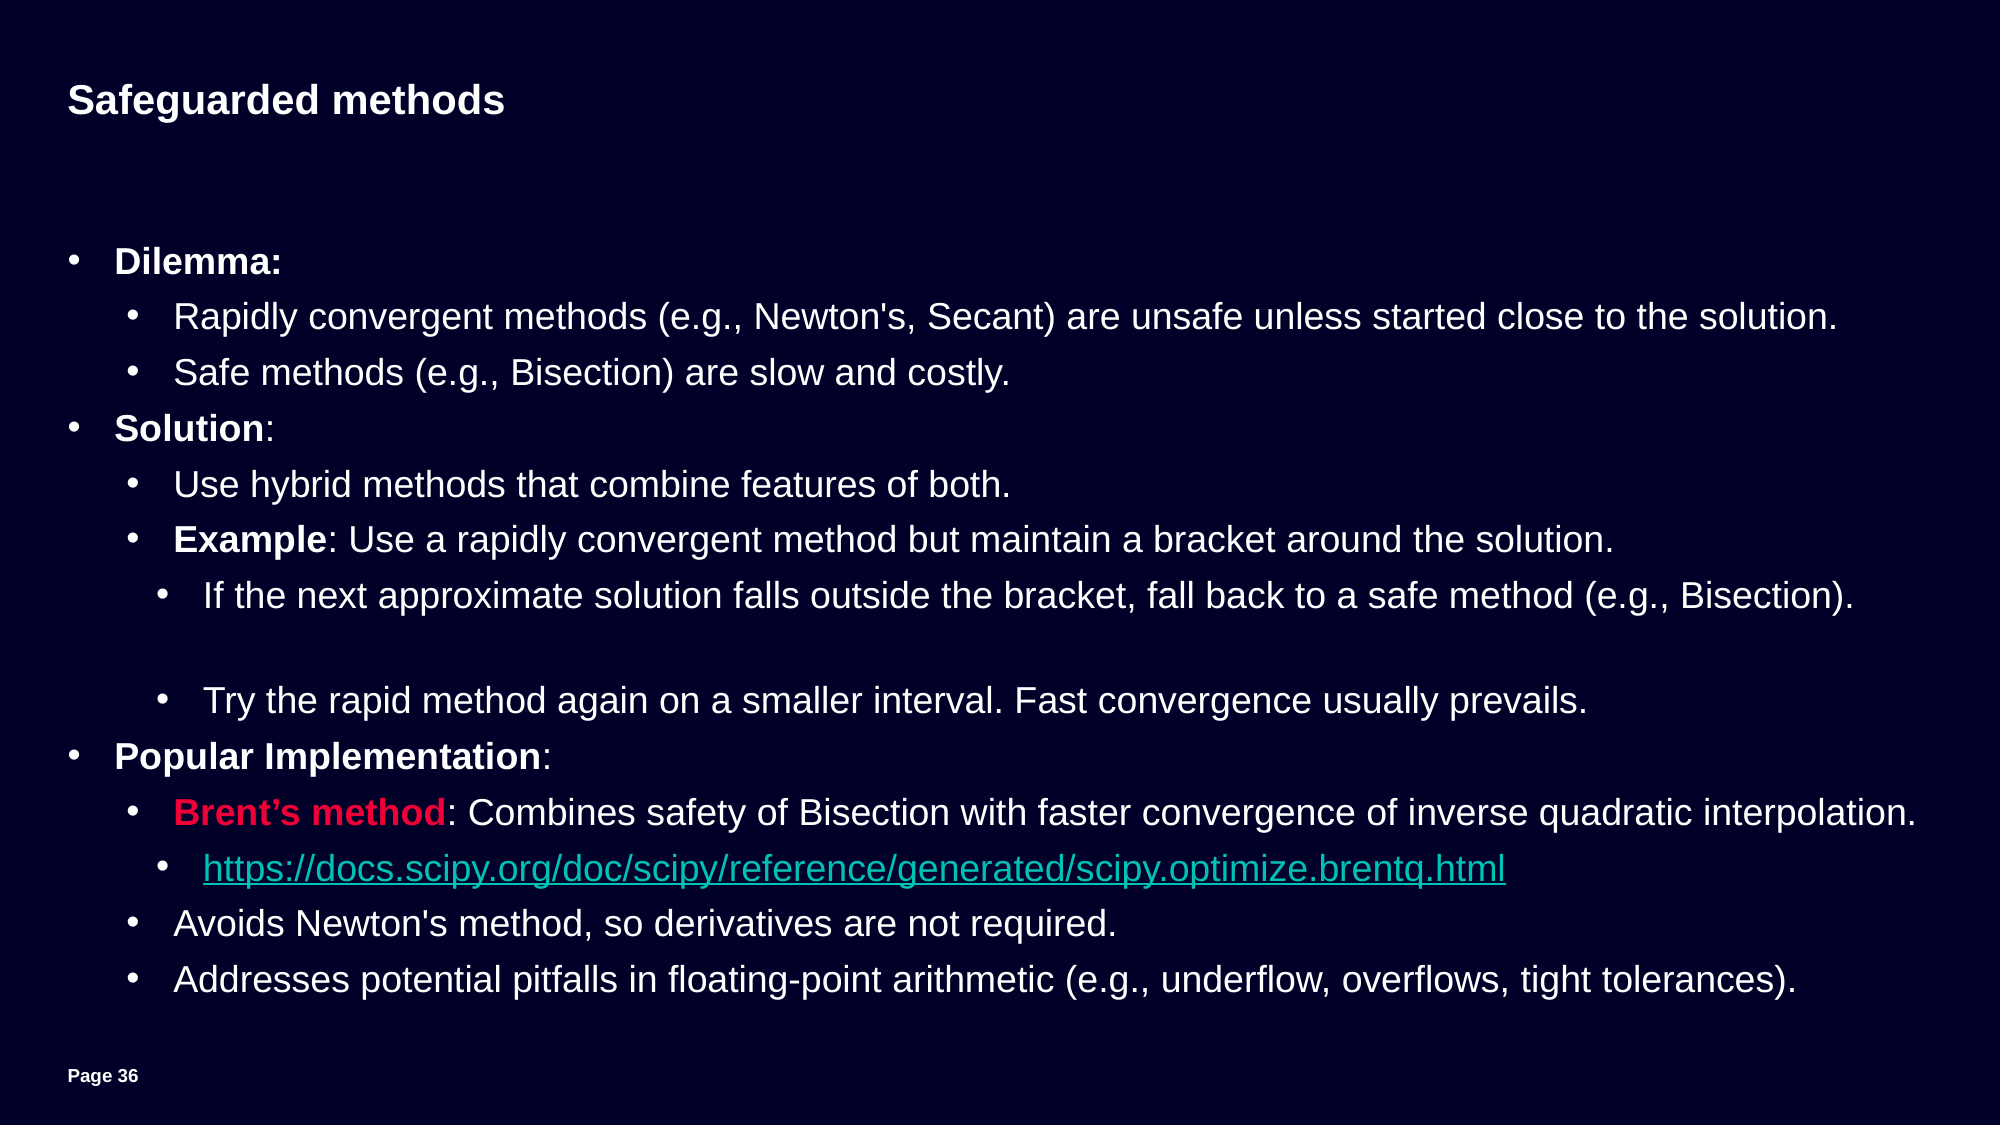

# Safeguarded methods
Dilemma:
Rapidly convergent methods (e.g., Newton's, Secant) are unsafe unless started close to the solution.
Safe methods (e.g., Bisection) are slow and costly.
Solution:
Use hybrid methods that combine features of both.
Example: Use a rapidly convergent method but maintain a bracket around the solution.
If the next approximate solution falls outside the bracket, fall back to a safe method (e.g., Bisection).
Try the rapid method again on a smaller interval. Fast convergence usually prevails.
Popular Implementation:
Brent’s method: Combines safety of Bisection with faster convergence of inverse quadratic interpolation.
https://docs.scipy.org/doc/scipy/reference/generated/scipy.optimize.brentq.html
Avoids Newton's method, so derivatives are not required.
Addresses potential pitfalls in floating-point arithmetic (e.g., underflow, overflows, tight tolerances).

Page 36
Unrestricted | © Siemens 2024 | MM-DD-2024 | Siemens Digital Industries Software